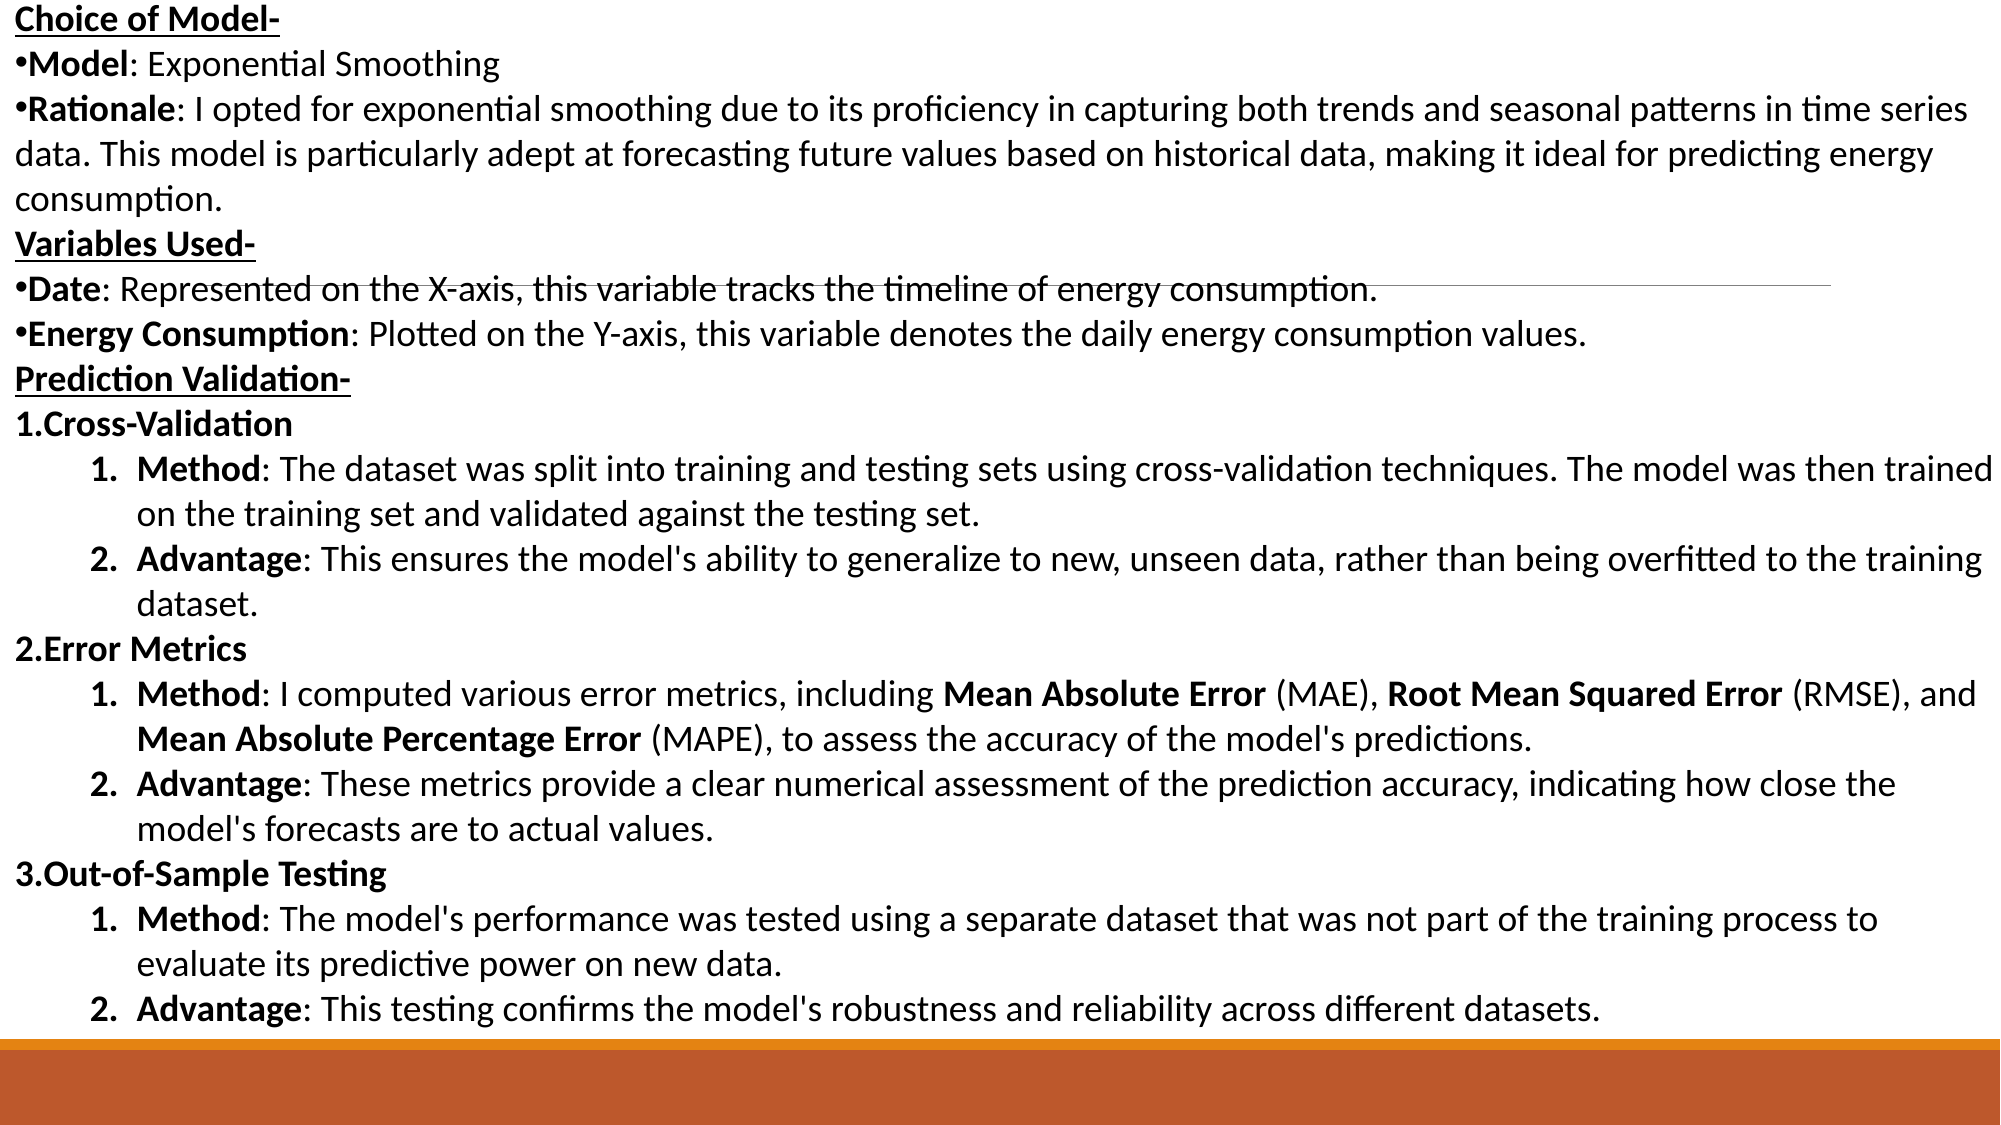

Choice of Model-
Model: Exponential Smoothing
Rationale: I opted for exponential smoothing due to its proficiency in capturing both trends and seasonal patterns in time series data. This model is particularly adept at forecasting future values based on historical data, making it ideal for predicting energy consumption.
Variables Used-
Date: Represented on the X-axis, this variable tracks the timeline of energy consumption.
Energy Consumption: Plotted on the Y-axis, this variable denotes the daily energy consumption values.
Prediction Validation-
Cross-Validation
Method: The dataset was split into training and testing sets using cross-validation techniques. The model was then trained on the training set and validated against the testing set.
Advantage: This ensures the model's ability to generalize to new, unseen data, rather than being overfitted to the training dataset.
Error Metrics
Method: I computed various error metrics, including Mean Absolute Error (MAE), Root Mean Squared Error (RMSE), and Mean Absolute Percentage Error (MAPE), to assess the accuracy of the model's predictions.
Advantage: These metrics provide a clear numerical assessment of the prediction accuracy, indicating how close the model's forecasts are to actual values.
Out-of-Sample Testing
Method: The model's performance was tested using a separate dataset that was not part of the training process to evaluate its predictive power on new data.
Advantage: This testing confirms the model's robustness and reliability across different datasets.